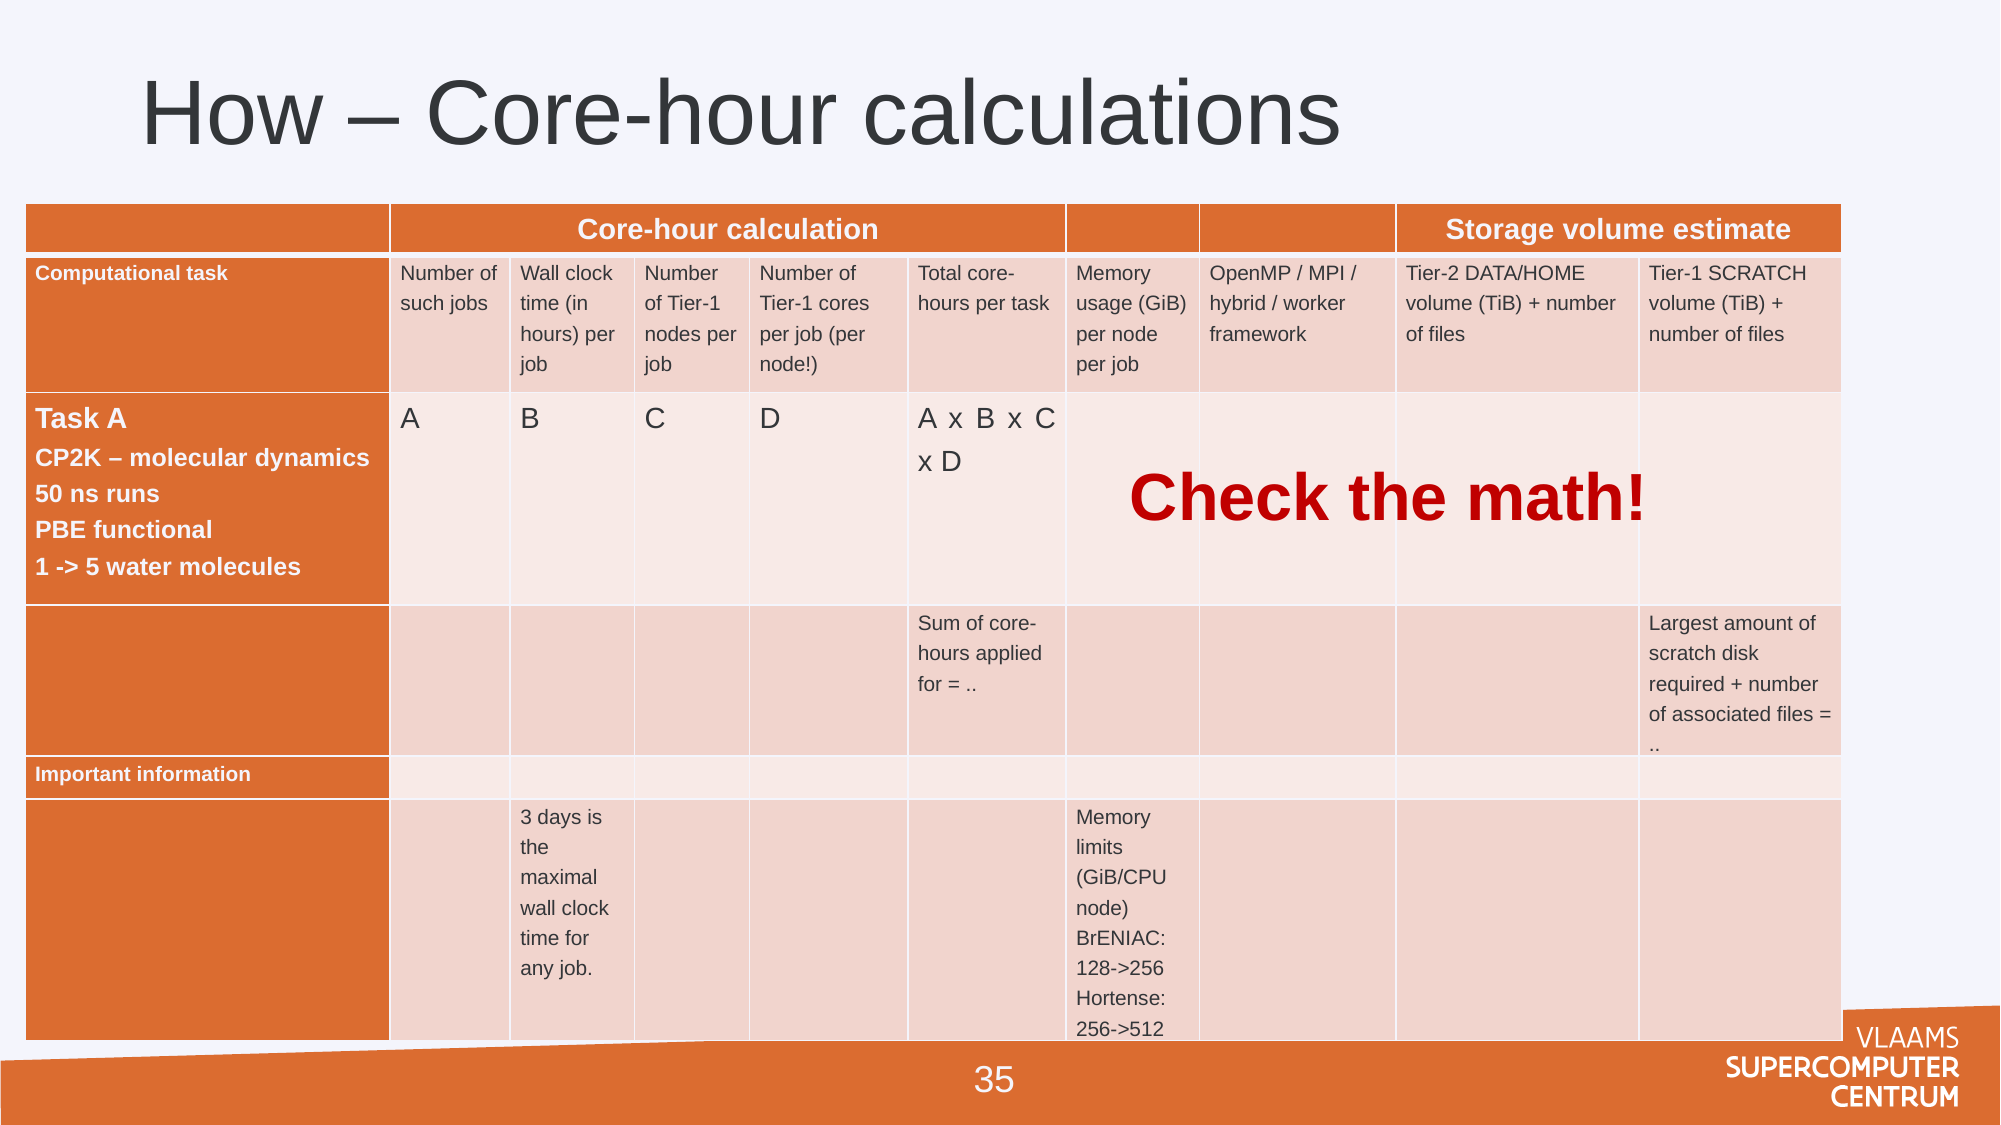

How – Core-hour calculations
|  | Core-hour calculation |  |  |  |  |  |  | Storage volume estimate |  |
| --- | --- | --- | --- | --- | --- | --- | --- | --- | --- |
| Computational task | Number of such jobs | Wall clock time (in hours) per job | Number of Tier-1 nodes per job | Number of Tier-1 cores per job (per node!) | Total core-hours per task | Memory usage (GiB) per node per job | OpenMP / MPI / hybrid / worker framework | Tier-2 DATA/HOME volume (TiB) + number of files | Tier-1 SCRATCH volume (TiB) + number of files |
| Task A CP2K – molecular dynamics 50 ns runs PBE functional 1 -> 5 water molecules | A | B | C | D | A x B x C x D |  |  |  |  |
|  |  |  |  |  | Sum of core-hours applied for = .. |  |  |  | Largest amount of scratch disk required + number of associated files = .. |
| Important information |  |  |  |  |  |  |  |  |  |
|  |  | 3 days is the maximal wall clock time for any job. |  |  |  | Memory limits (GiB/CPU node) BrENIAC: 128->256 Hortense: 256->512 |  |  |  |
Check the math!
35